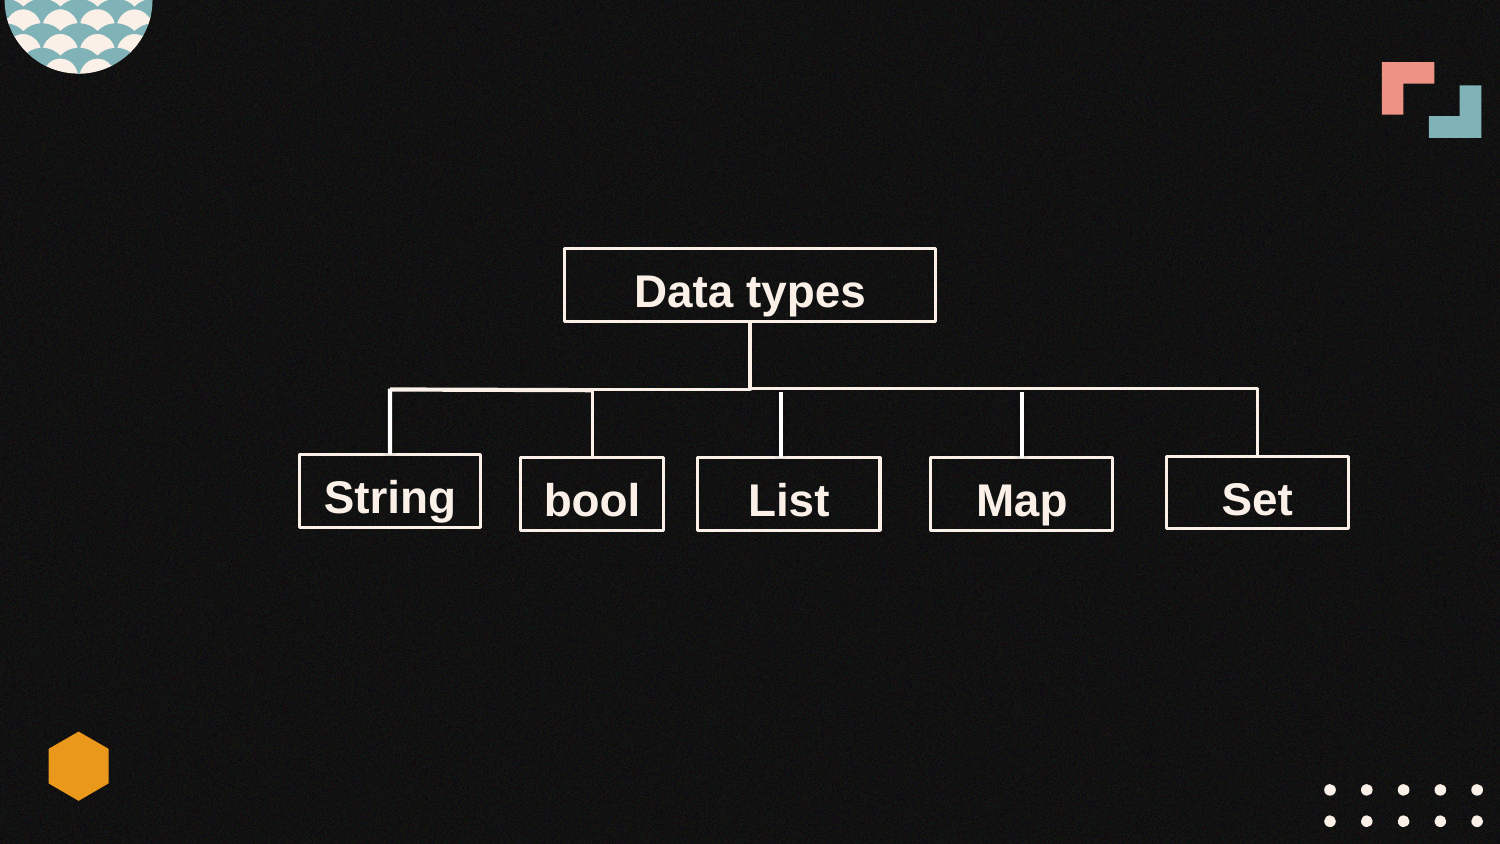

Data types
String
Set
bool
List
Map